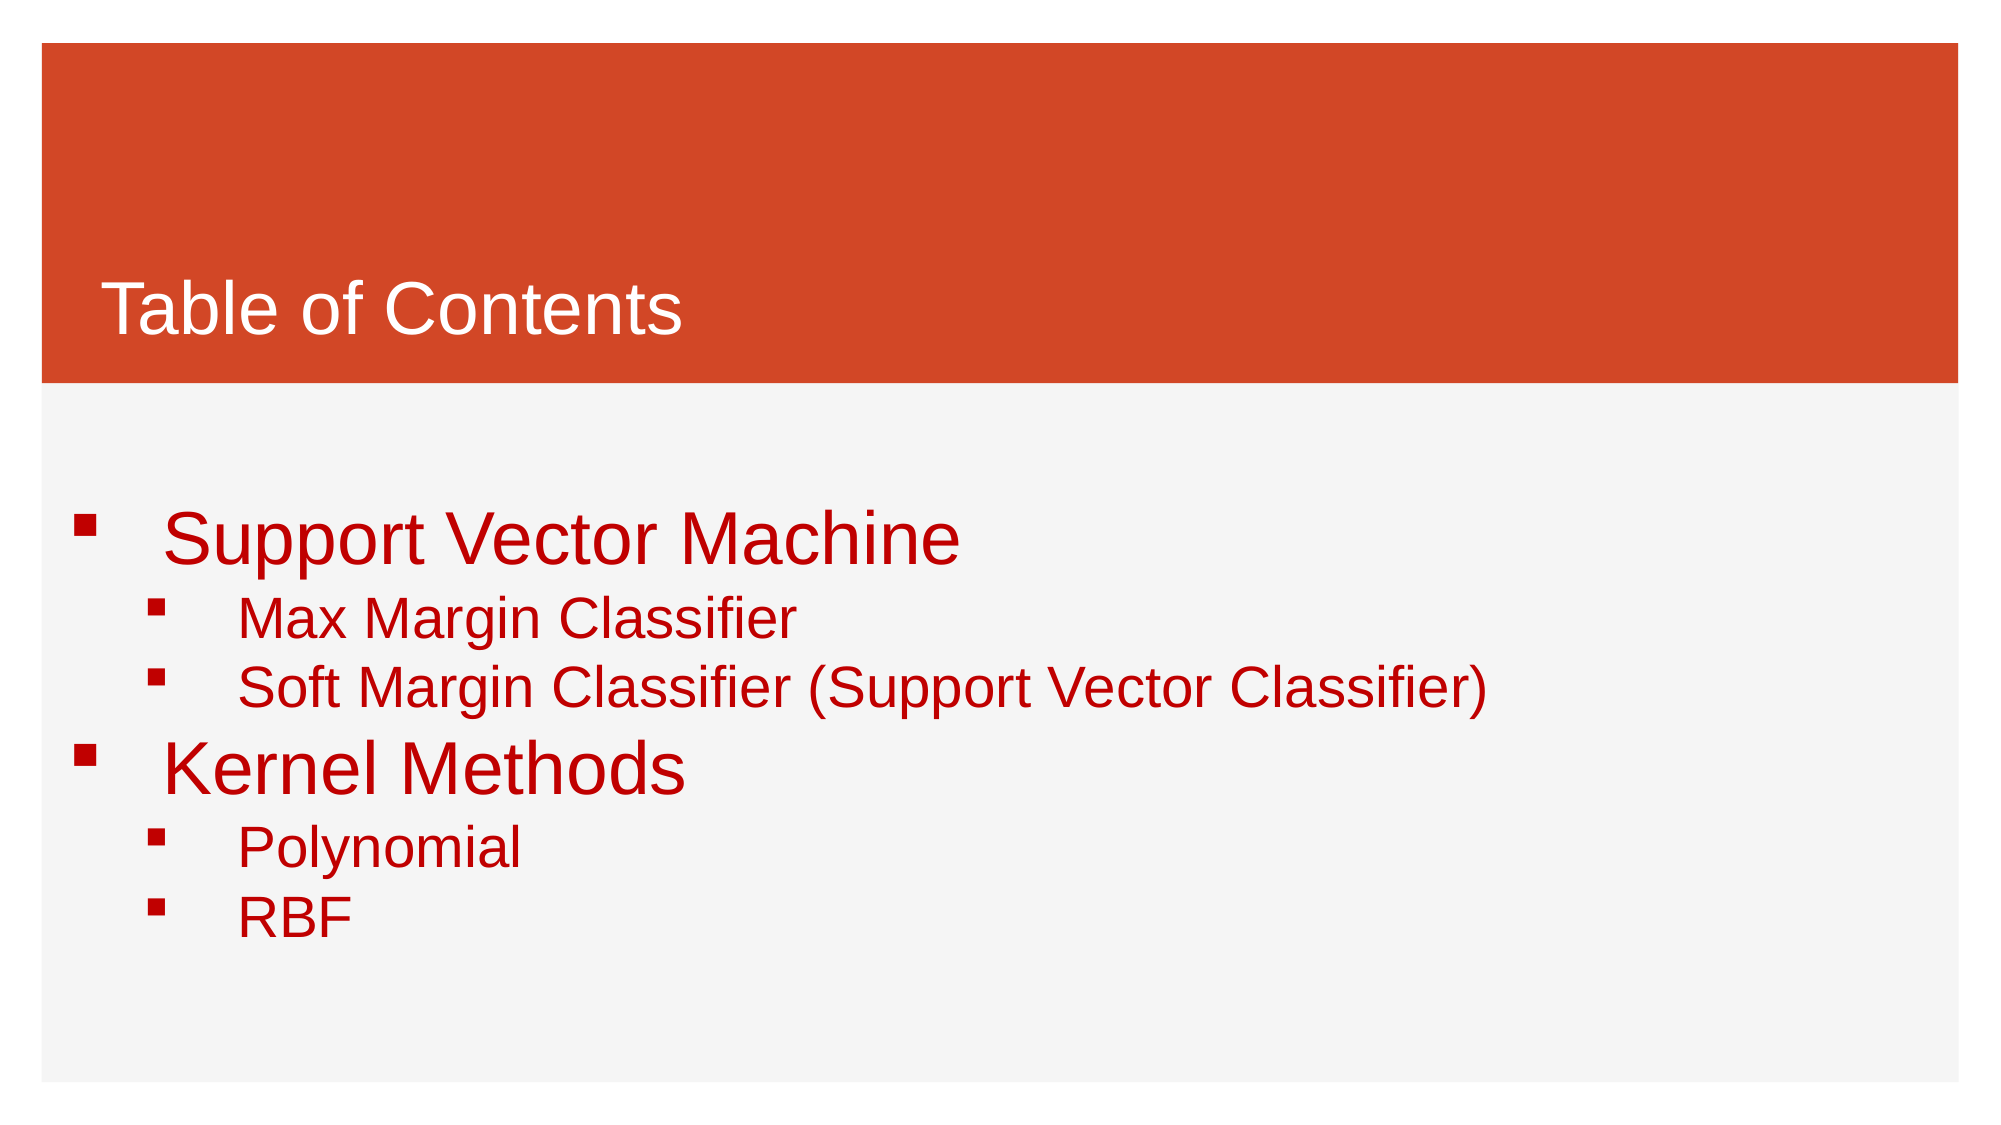

# Table of Contents
Support Vector Machine
Max Margin Classifier
Soft Margin Classifier (Support Vector Classifier)
Kernel Methods
Polynomial
RBF